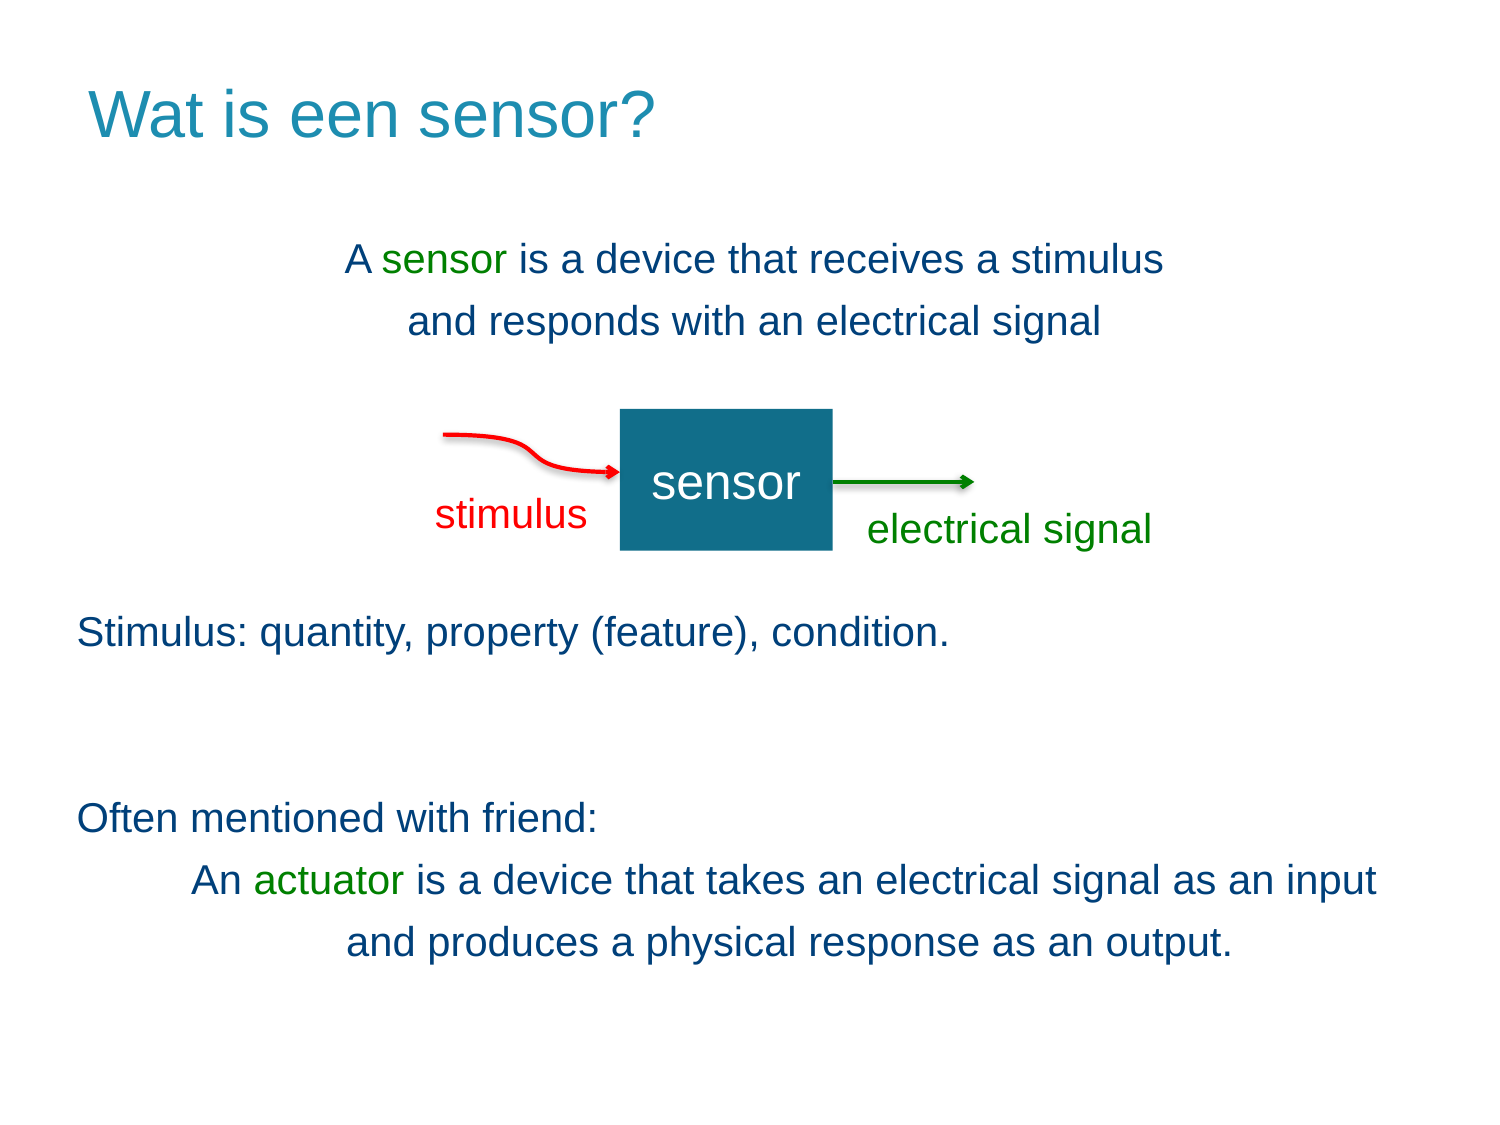

# Wat is een sensor?
A sensor is a device that receives a stimulus
and responds with an electrical signal

Stimulus: quantity, property (feature), condition.

Often mentioned with friend:
An actuator is a device that takes an electrical signal as an input
and produces a physical response as an output.
sensor
stimulus
electrical signal